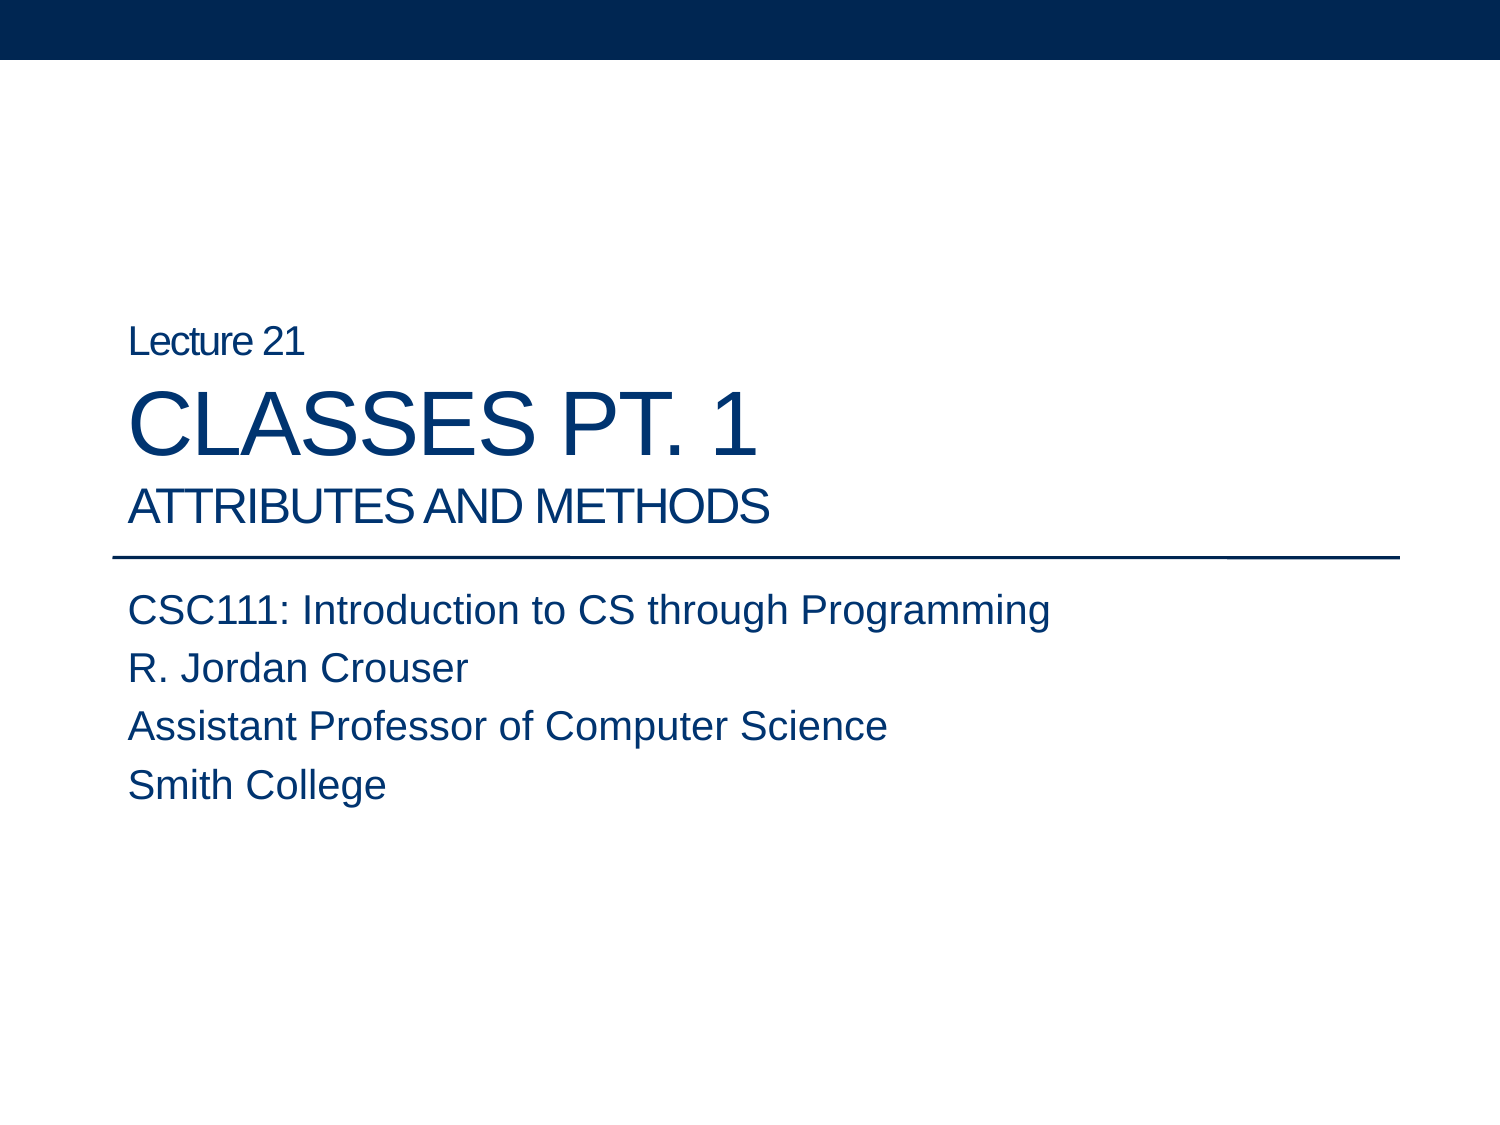

# Lecture 21 Classes Pt. 1 Attributes and Methods
CSC111: Introduction to CS through Programming
R. Jordan Crouser
Assistant Professor of Computer Science
Smith College